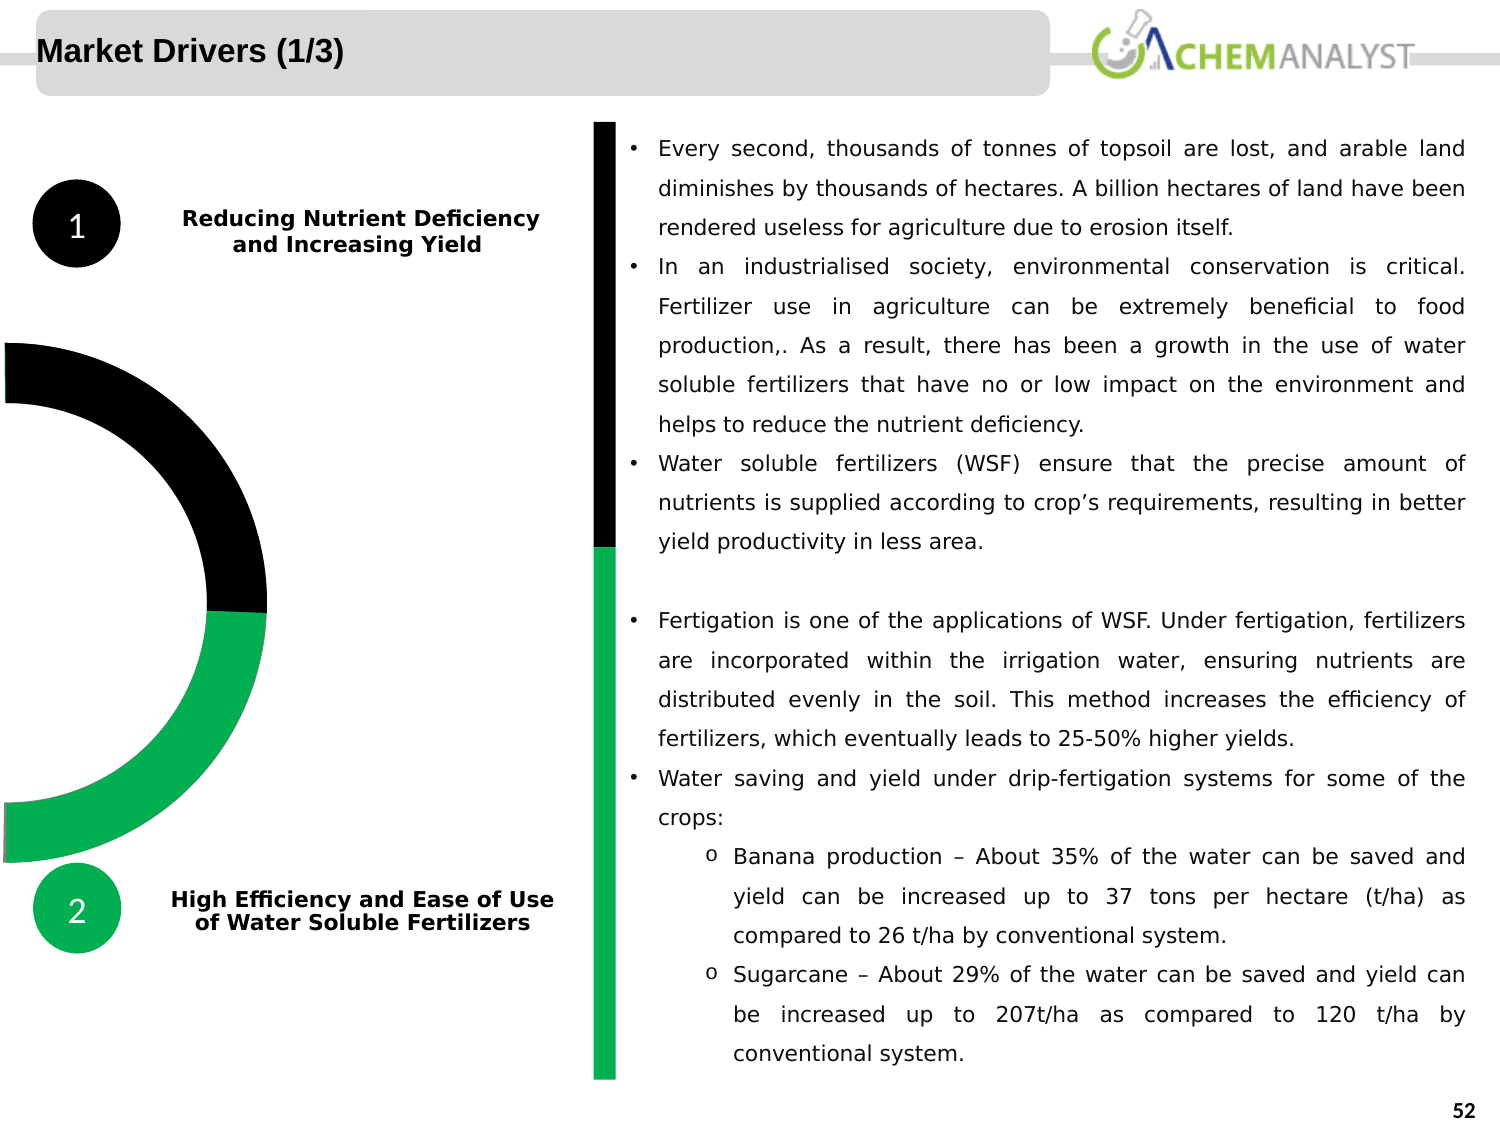

Market Drivers (1/3)

Every second, thousands of tonnes of topsoil are lost, and arable land diminishes by thousands of hectares. A billion hectares of land have been rendered useless for agriculture due to erosion itself.
In an industrialised society, environmental conservation is critical. Fertilizer use in agriculture can be extremely beneficial to food production,. As a result, there has been a growth in the use of water soluble fertilizers that have no or low impact on the environment and helps to reduce the nutrient deficiency.
Water soluble fertilizers (WSF) ensure that the precise amount of nutrients is supplied according to crop’s requirements, resulting in better yield productivity in less area.

Fertigation is one of the applications of WSF. Under fertigation, fertilizers are incorporated within the irrigation water, ensuring nutrients are distributed evenly in the soil. This method increases the efficiency of fertilizers, which eventually leads to 25-50% higher yields.
Water saving and yield under drip-fertigation systems for some of the crops:
Banana production – About 35% of the water can be saved and yield can be increased up to 37 tons per hectare (t/ha) as compared to 26 t/ha by conventional system.
Sugarcane – About 29% of the water can be saved and yield can be increased up to 207t/ha as compared to 120 t/ha by conventional system.
1
Reducing Nutrient Deficiency and Increasing Yield

2
High Efficiency and Ease of Use of Water Soluble Fertilizers
52
© ChemAnalyst
52